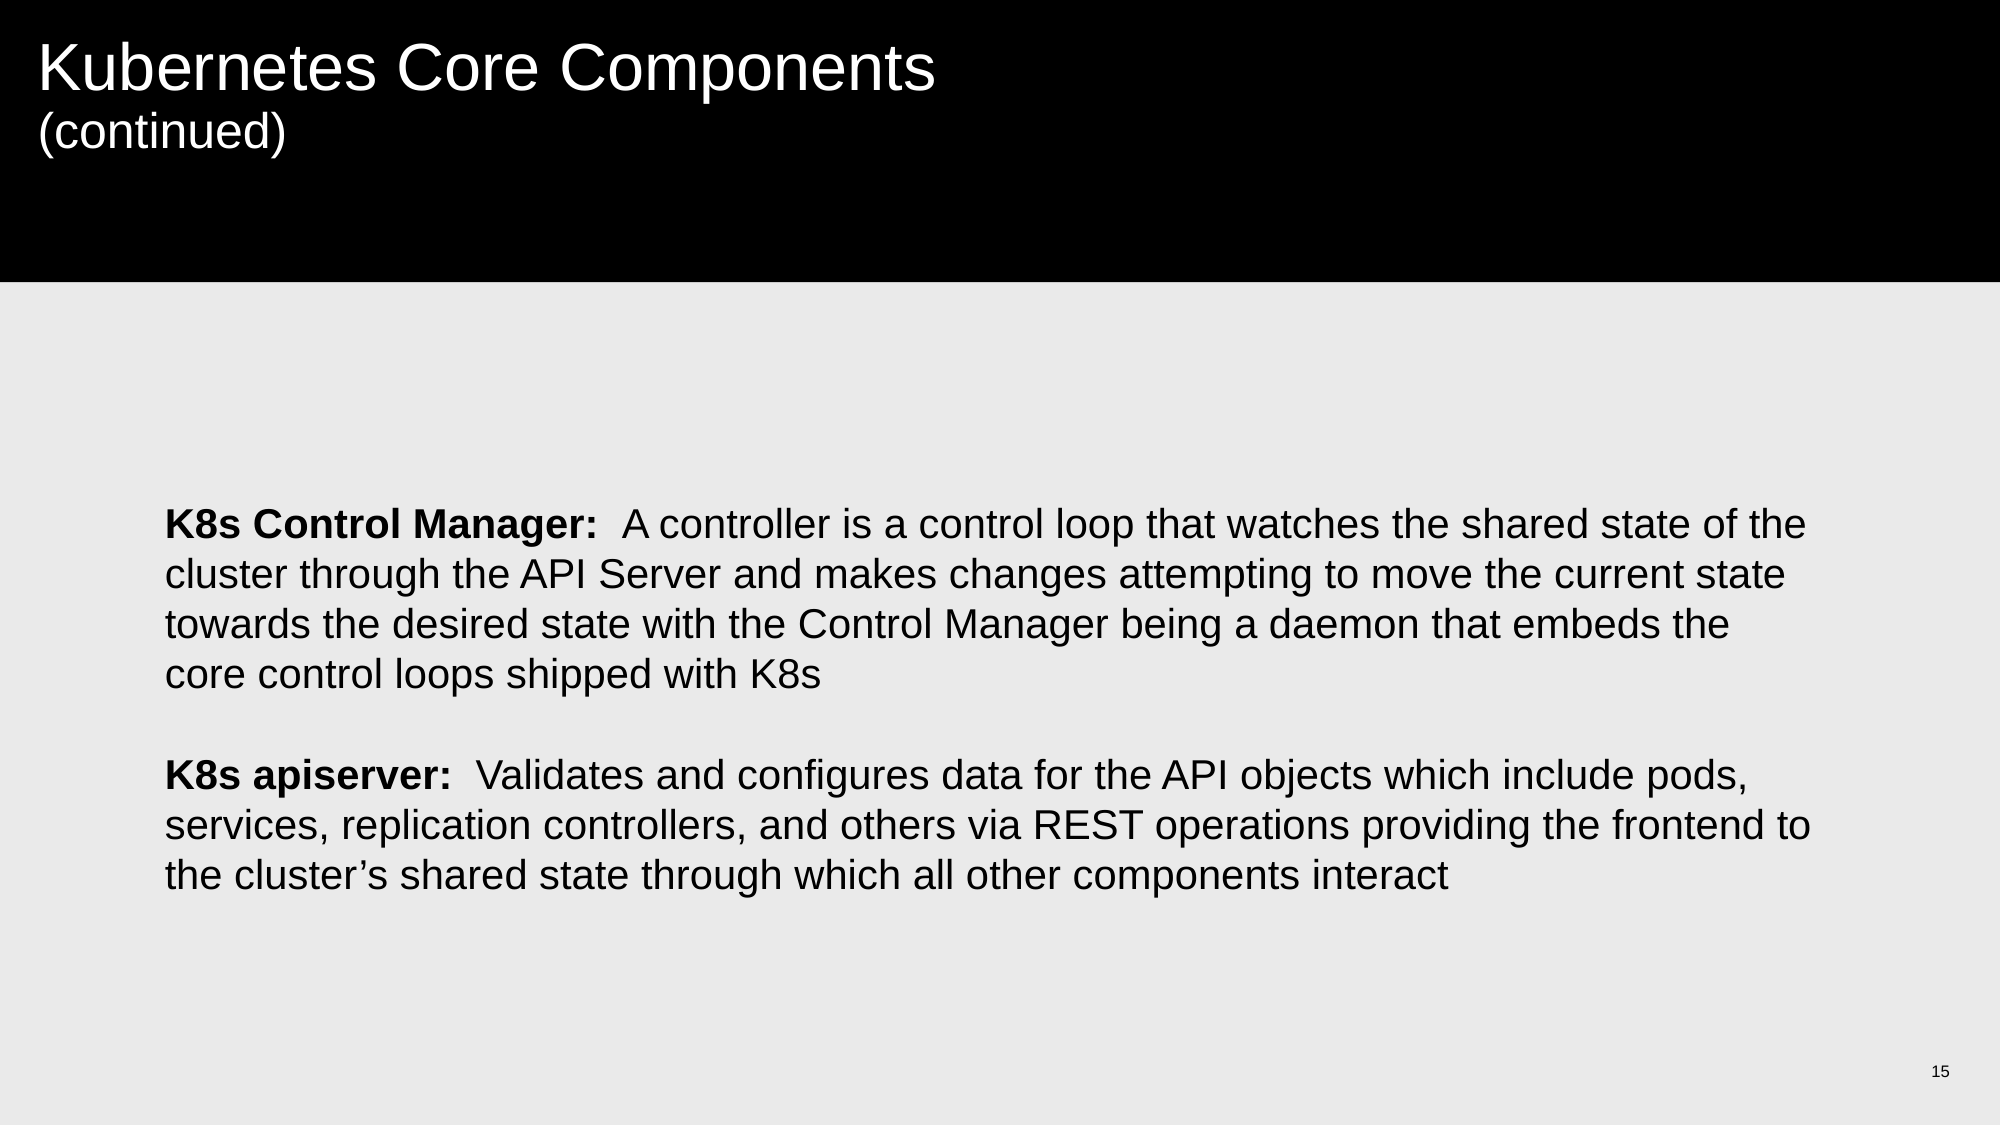

# Kubernetes Core Components (continued)
K8s Control Manager:  A controller is a control loop that watches the shared state of the cluster through the API Server and makes changes attempting to move the current state towards the desired state with the Control Manager being a daemon that embeds the core control loops shipped with K8s

K8s apiserver:  Validates and configures data for the API objects which include pods, services, replication controllers, and others via REST operations providing the frontend to the cluster’s shared state through which all other components interact
15